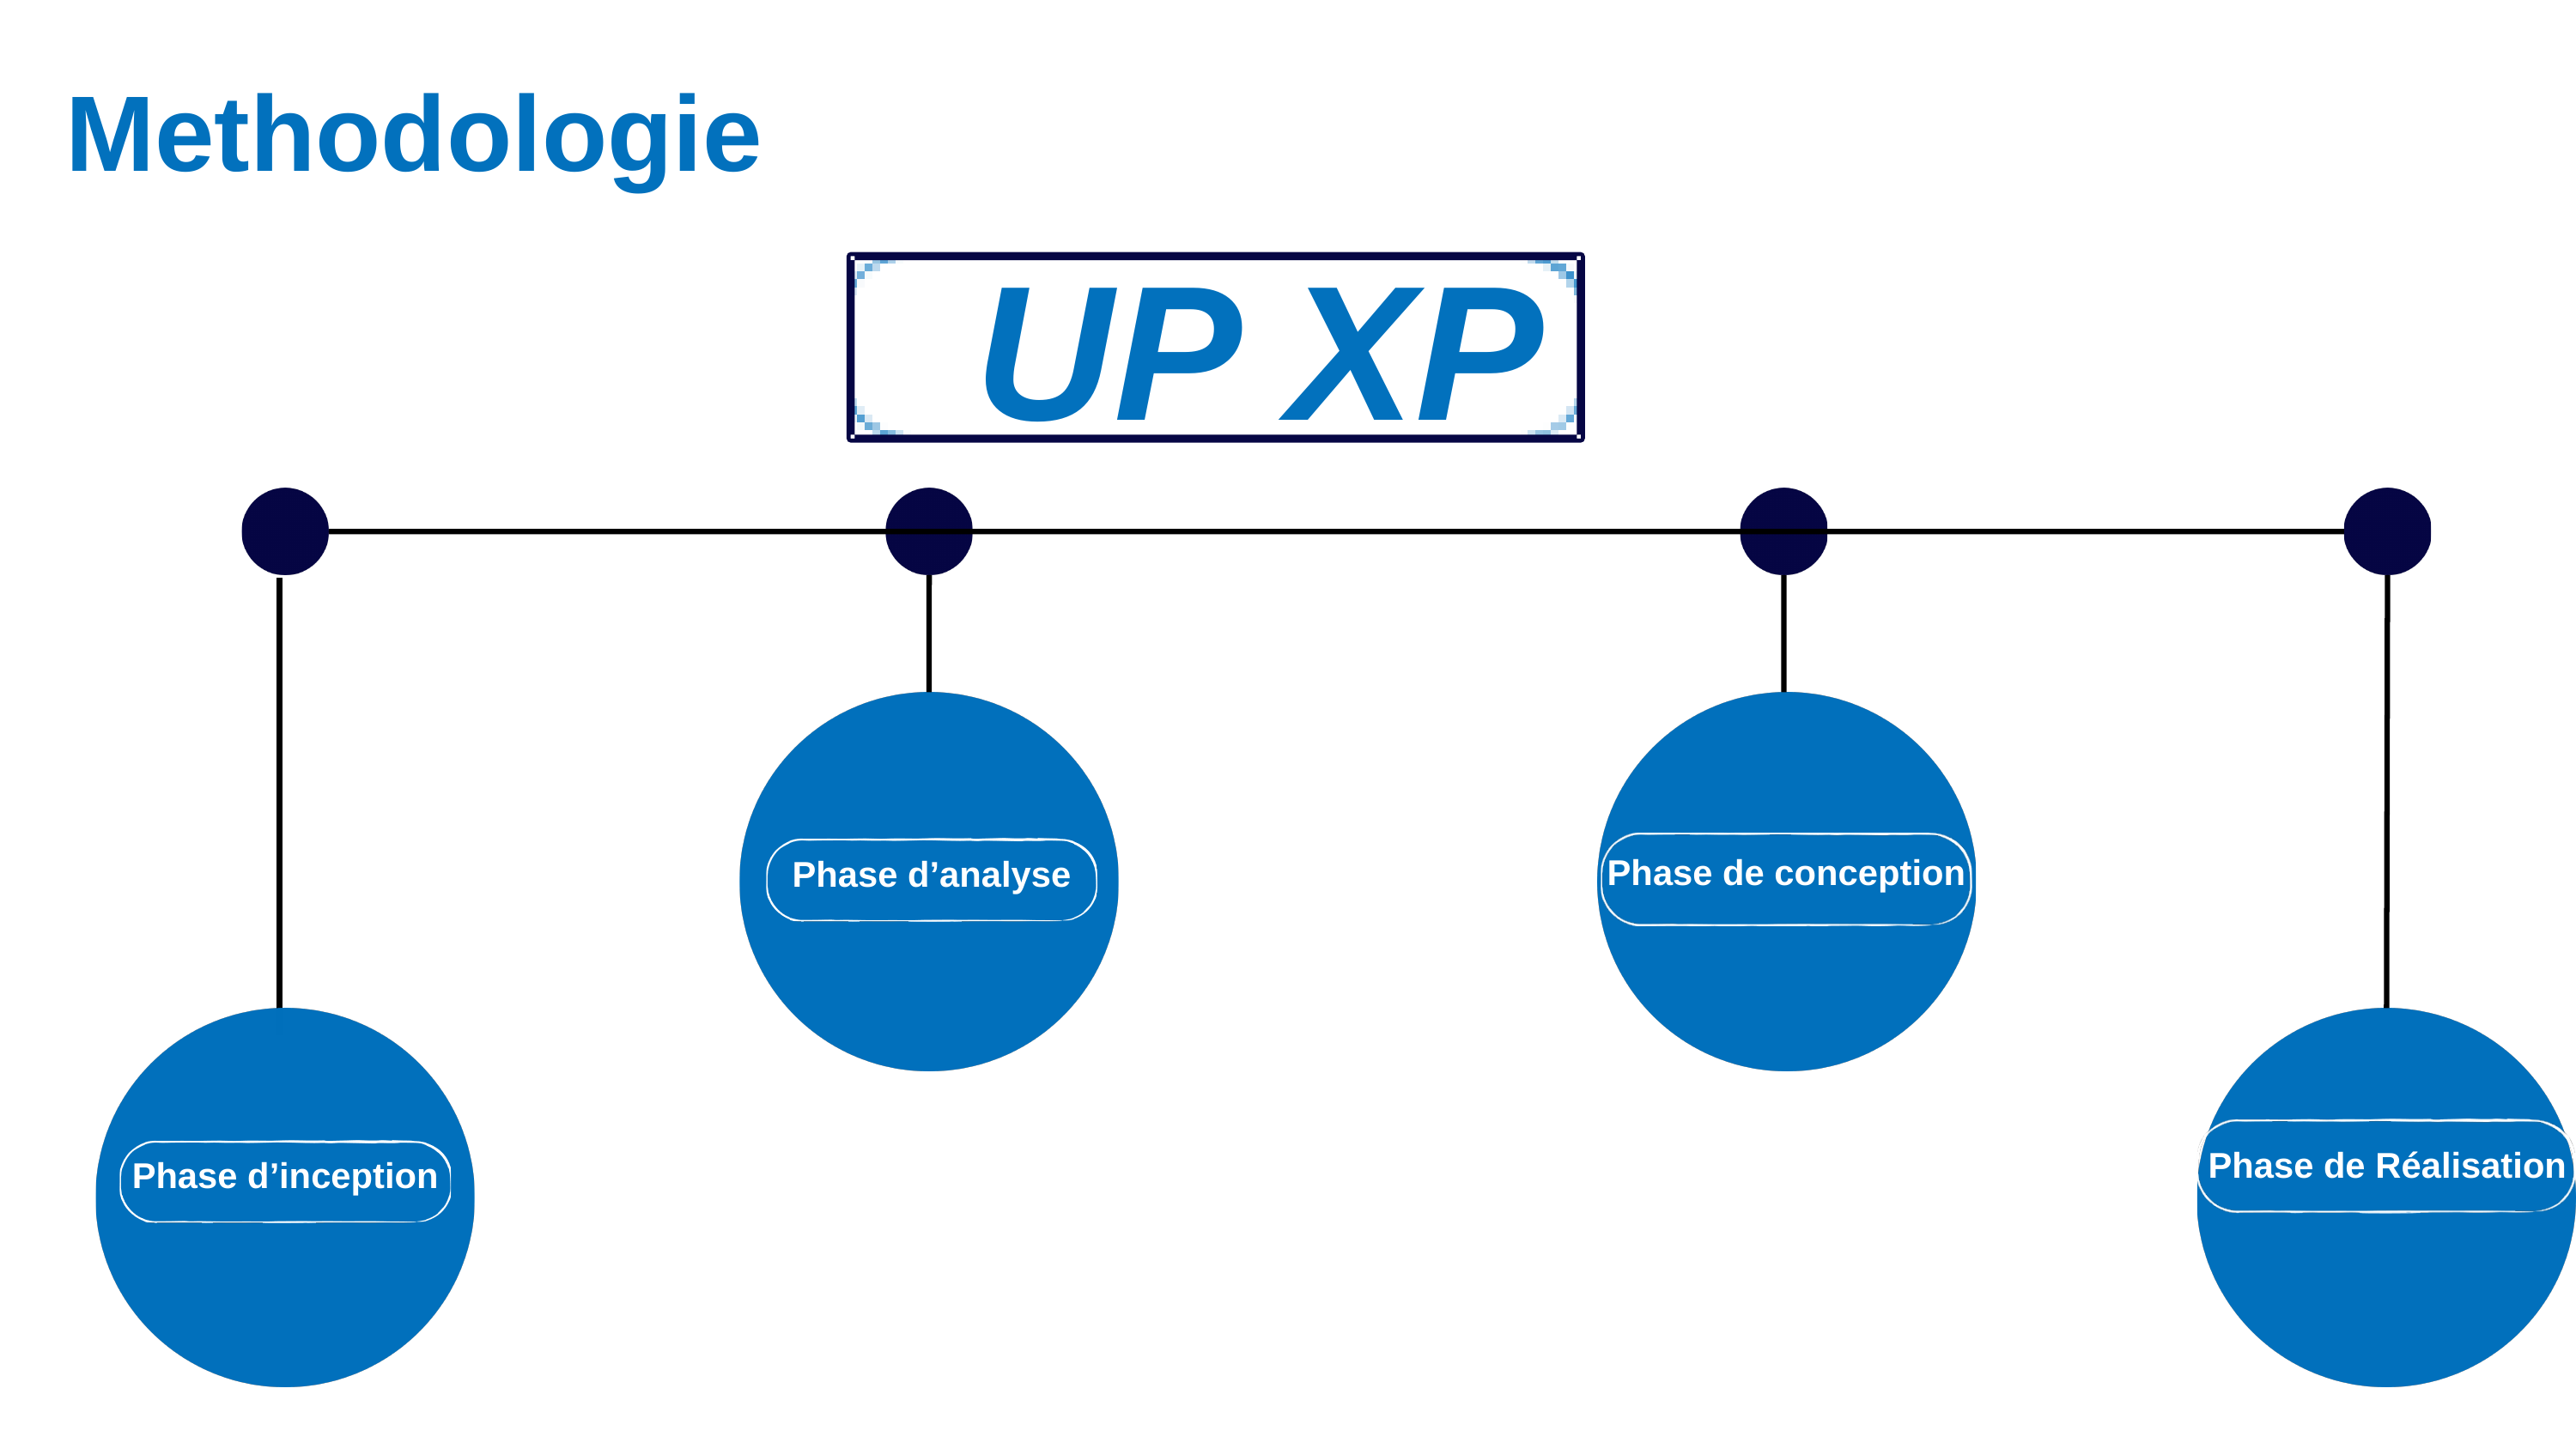

Methodologie

UP XP

Phase de conception
Phase d’analyse

Phase d’inception

Phase de Réalisation